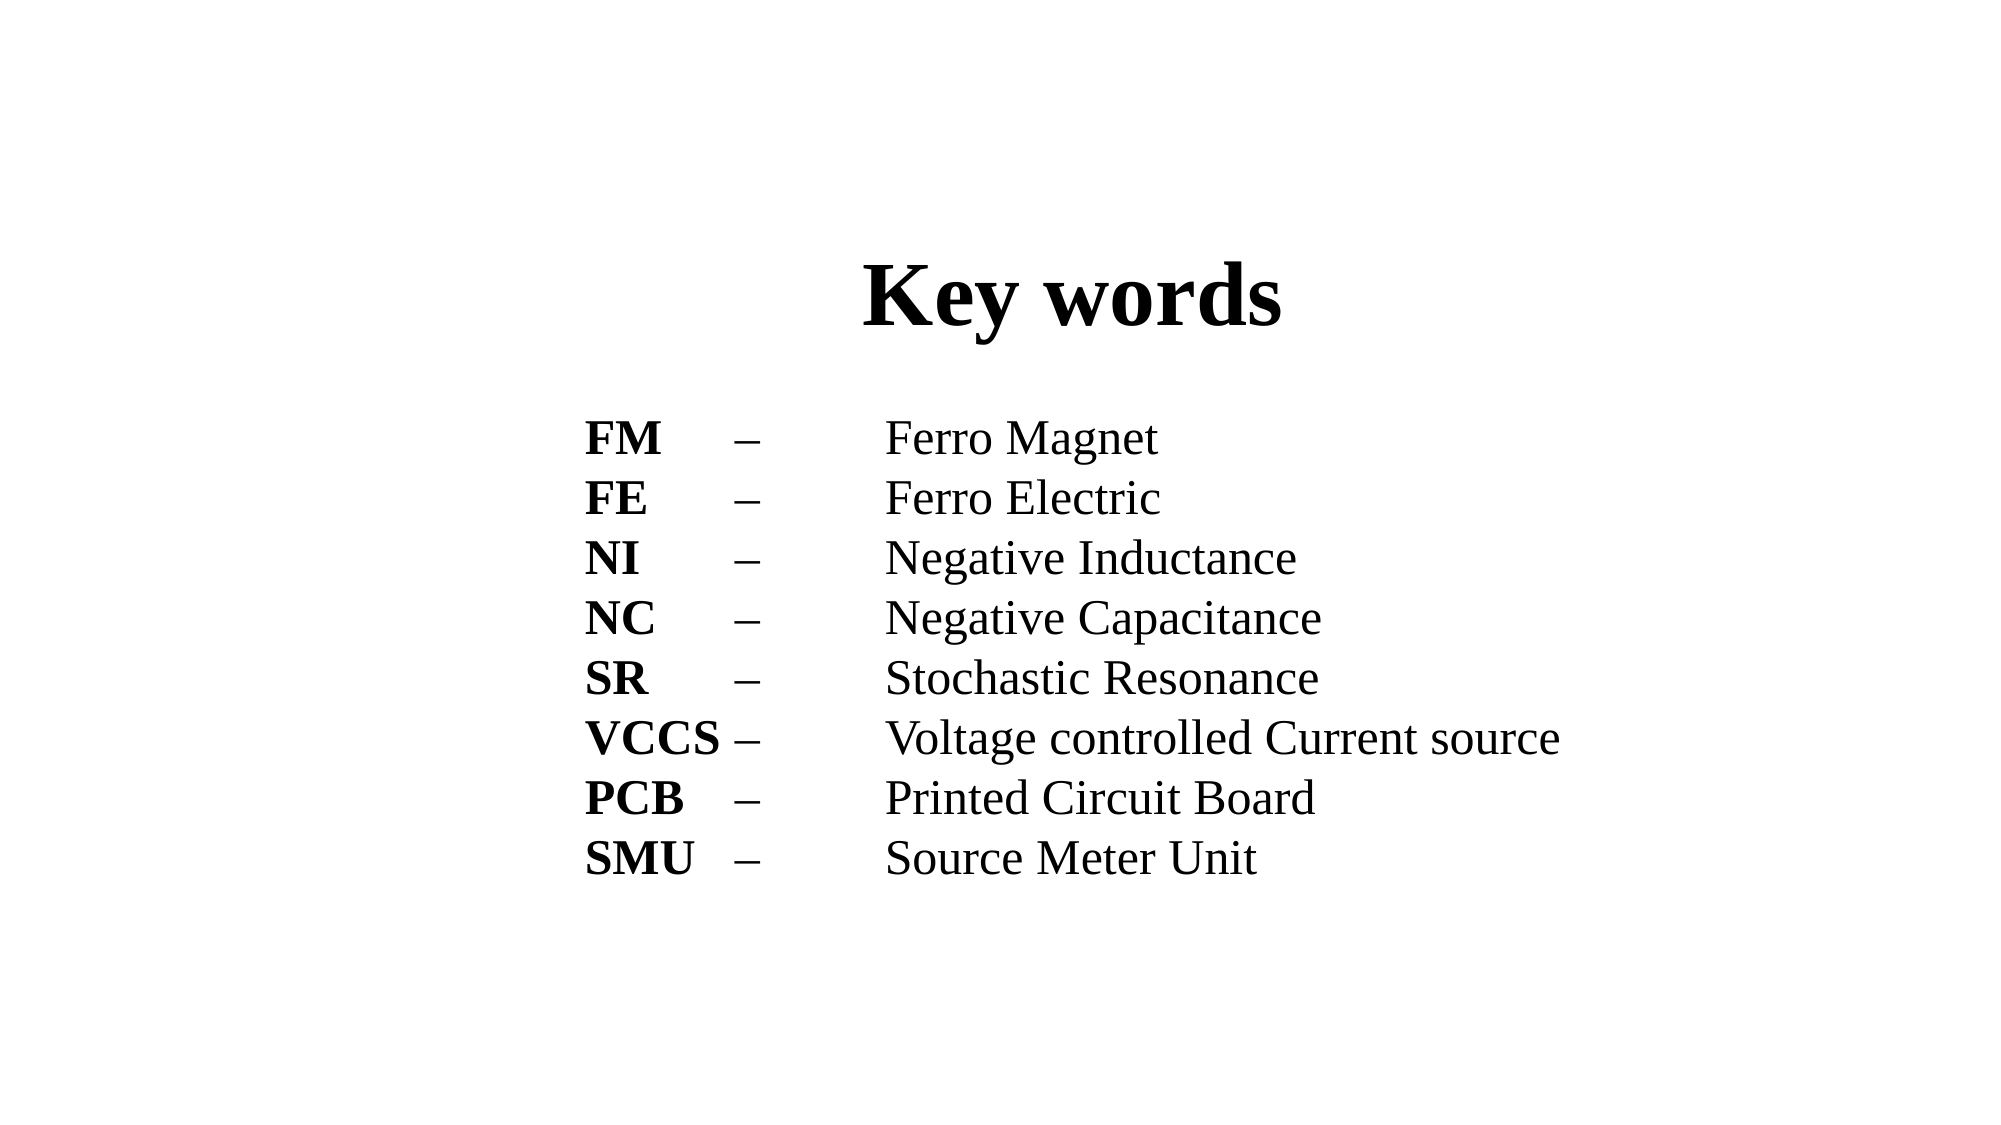

Key words

FM 	– 	Ferro Magnet
FE	– 	Ferro Electric
NI 	– 	Negative Inductance
NC	– 	Negative Capacitance
SR	– 	Stochastic Resonance
VCCS 	– 	Voltage controlled Current source
PCB	– 	Printed Circuit Board
SMU	– 	Source Meter Unit